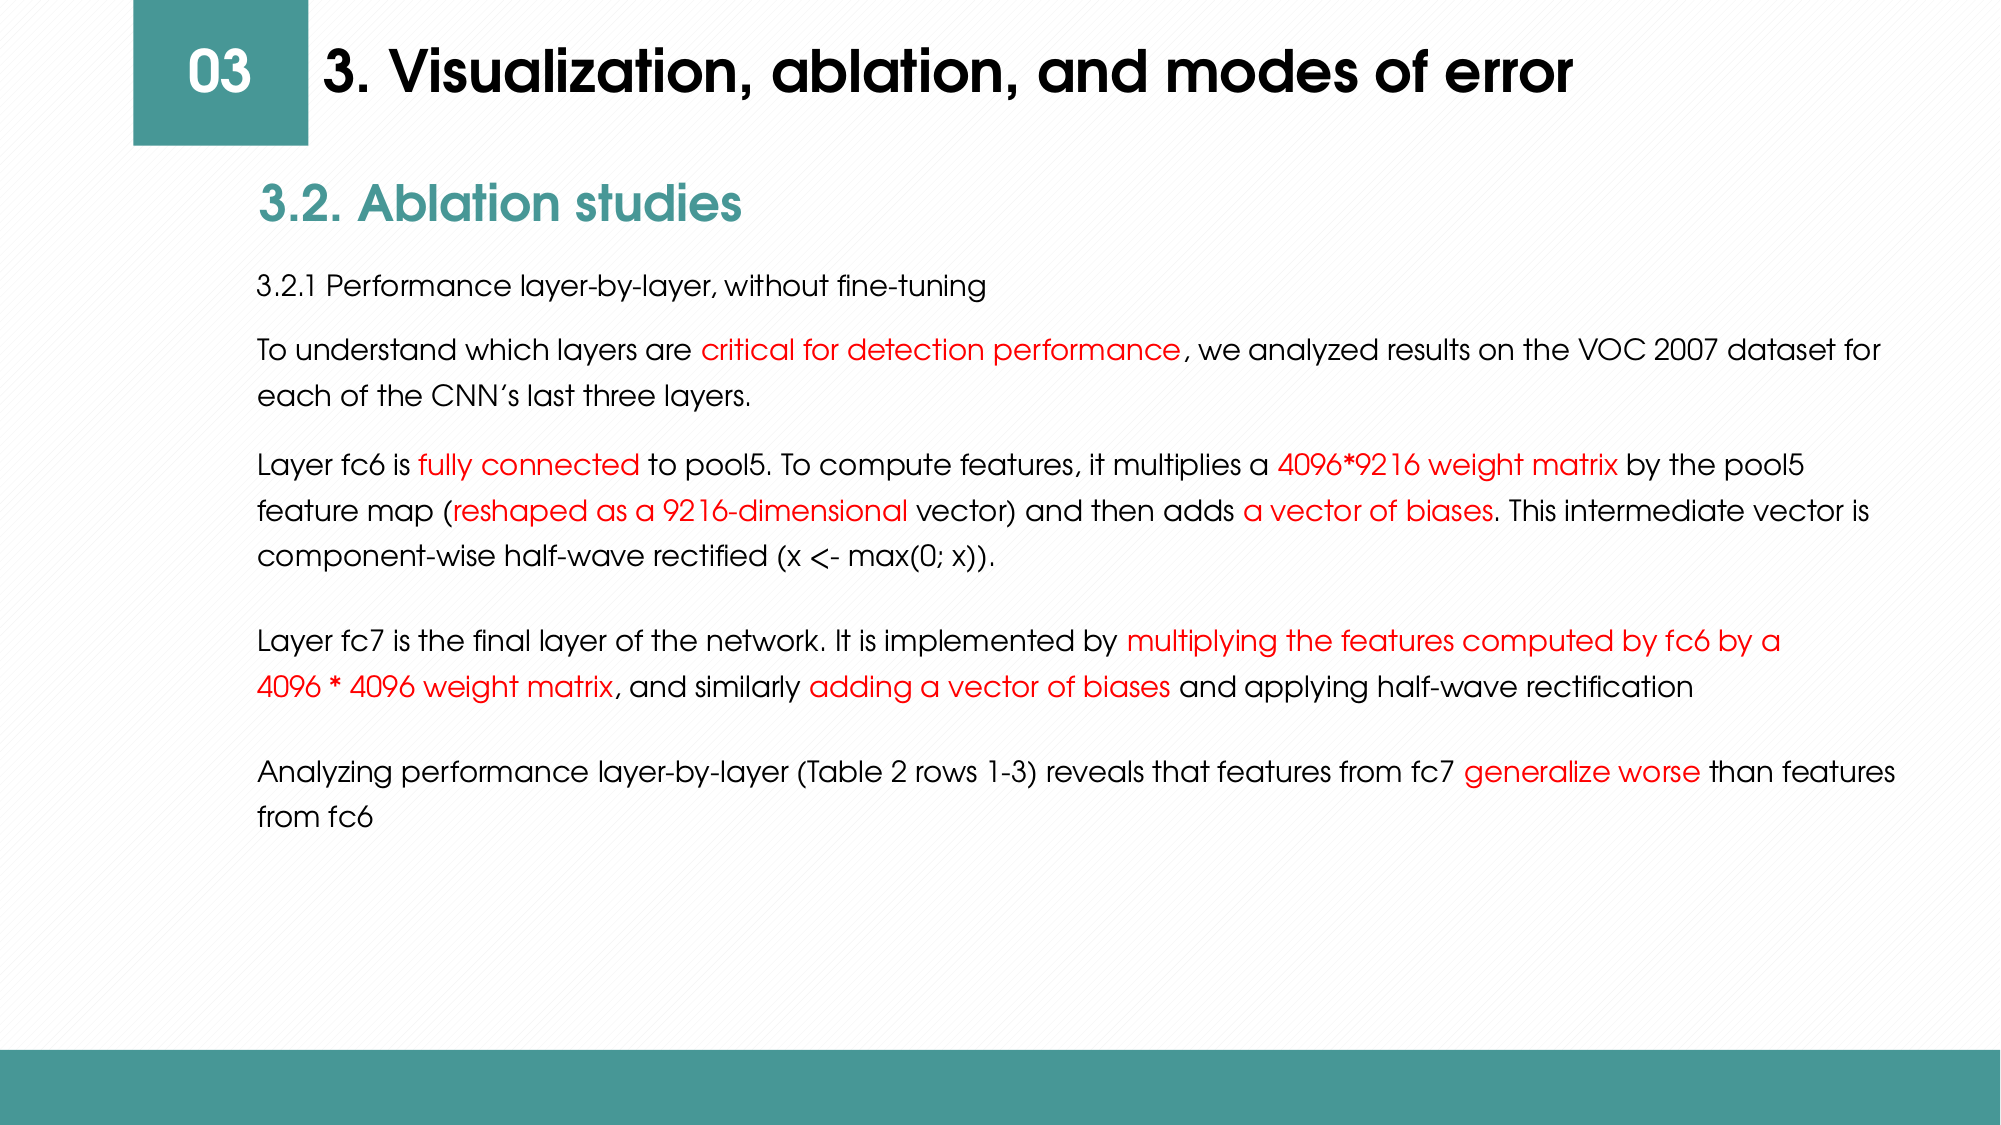

03
3. Visualization, ablation, and modes of error
3.2. Ablation studies
3.2.1 Performance layer-by-layer, without fine-tuning
To understand which layers are critical for detection performance, we analyzed results on the VOC 2007 dataset for each of the CNN’s last three layers.
Layer fc6 is fully connected to pool5. To compute features, it multiplies a 4096*9216 weight matrix by the pool5
feature map (reshaped as a 9216-dimensional vector) and then adds a vector of biases. This intermediate vector is
component-wise half-wave rectified (x <- max(0; x)).
Layer fc7 is the final layer of the network. It is implemented by multiplying the features computed by fc6 by a
4096 * 4096 weight matrix, and similarly adding a vector of biases and applying half-wave rectification
Analyzing performance layer-by-layer (Table 2 rows 1-3) reveals that features from fc7 generalize worse than features from fc6